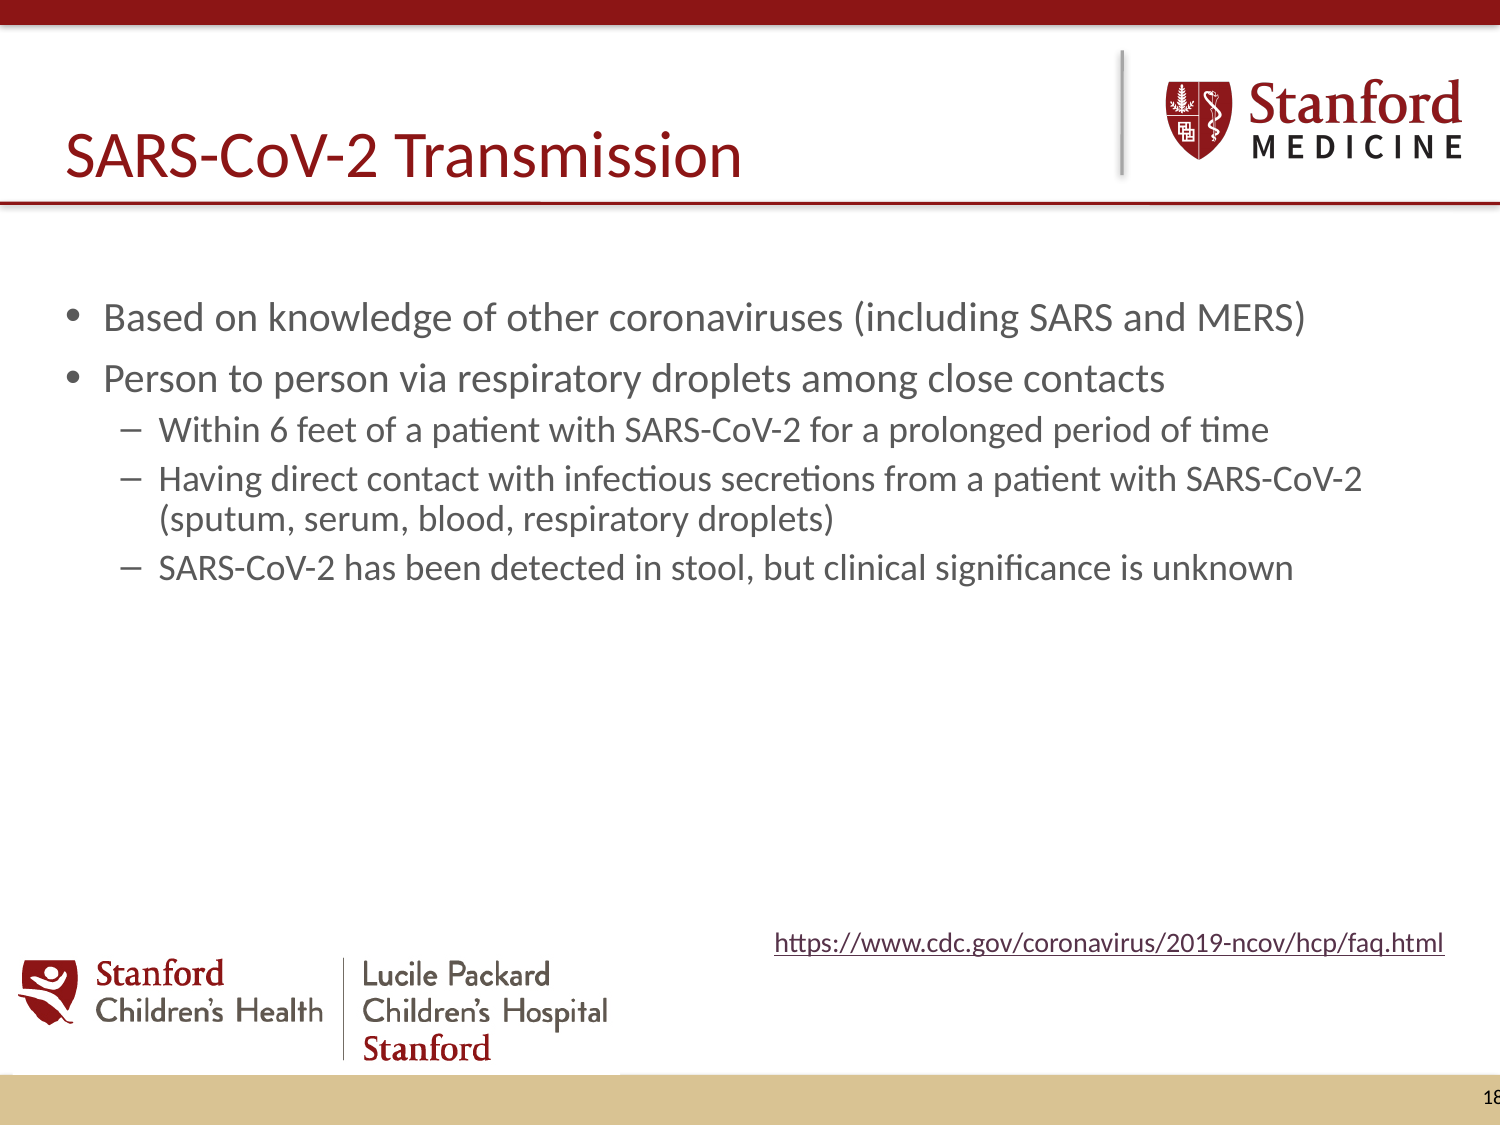

# SARS-CoV-2 Transmission
Based on knowledge of other coronaviruses (including SARS and MERS)
Person to person via respiratory droplets among close contacts
Within 6 feet of a patient with SARS-CoV-2 for a prolonged period of time
Having direct contact with infectious secretions from a patient with SARS-CoV-2 (sputum, serum, blood, respiratory droplets)
SARS-CoV-2 has been detected in stool, but clinical significance is unknown
https://www.cdc.gov/coronavirus/2019-ncov/hcp/faq.html